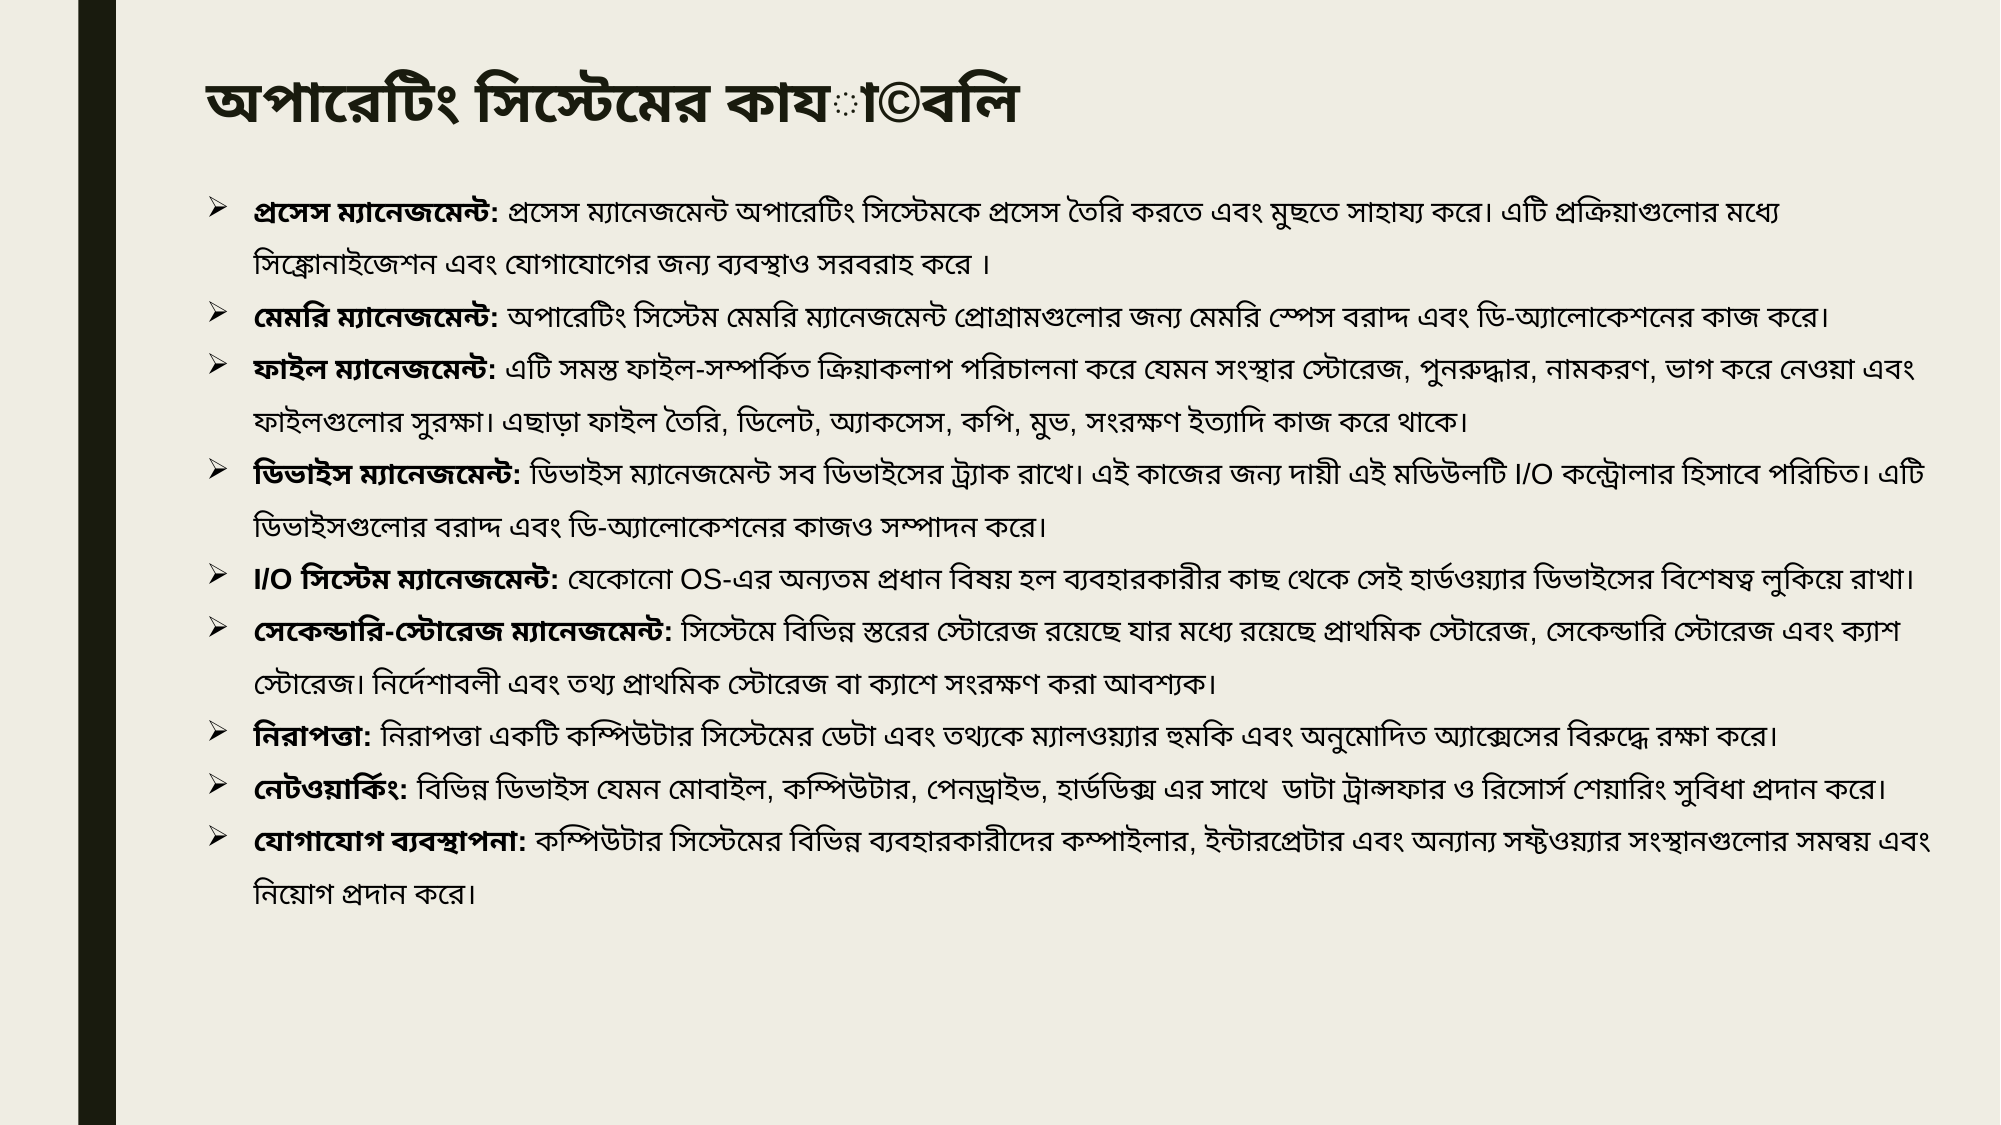

# অপারেটিং সিস্টেমের কাযা©বলি
প্রসেস ম্যানেজমেন্ট: প্রসেস ম্যানেজমেন্ট অপারেটিং সিস্টেমকে প্রসেস তৈরি করতে এবং মুছতে সাহায্য করে। এটি প্রক্রিয়াগুলোর মধ্যে সিঙ্ক্রোনাইজেশন এবং যোগাযোগের জন্য ব্যবস্থাও সরবরাহ করে ।
মেমরি ম্যানেজমেন্ট: অপারেটিং সিস্টেম মেমরি ম্যানেজমেন্ট প্রোগ্রামগুলোর জন্য মেমরি স্পেস বরাদ্দ এবং ডি-অ্যালোকেশনের কাজ করে।
ফাইল ম্যানেজমেন্ট: এটি সমস্ত ফাইল-সম্পর্কিত ক্রিয়াকলাপ পরিচালনা করে যেমন সংস্থার স্টোরেজ, পুনরুদ্ধার, নামকরণ, ভাগ করে নেওয়া এবং ফাইলগুলোর সুরক্ষা। এছাড়া ফাইল তৈরি, ডিলেট, অ্যাকসেস, কপি, মুভ, সংরক্ষণ ইত্যাদি কাজ করে থাকে।
ডিভাইস ম্যানেজমেন্ট: ডিভাইস ম্যানেজমেন্ট সব ডিভাইসের ট্র্যাক রাখে। এই কাজের জন্য দায়ী এই মডিউলটি I/O কন্ট্রোলার হিসাবে পরিচিত। এটি ডিভাইসগুলোর বরাদ্দ এবং ডি-অ্যালোকেশনের কাজও সম্পাদন করে।
I/O সিস্টেম ম্যানেজমেন্ট: যেকোনো OS-এর অন্যতম প্রধান বিষয় হল ব্যবহারকারীর কাছ থেকে সেই হার্ডওয়্যার ডিভাইসের বিশেষত্ব লুকিয়ে রাখা।
সেকেন্ডারি-স্টোরেজ ম্যানেজমেন্ট: সিস্টেমে বিভিন্ন স্তরের স্টোরেজ রয়েছে যার মধ্যে রয়েছে প্রাথমিক স্টোরেজ, সেকেন্ডারি স্টোরেজ এবং ক্যাশ স্টোরেজ। নির্দেশাবলী এবং তথ্য প্রাথমিক স্টোরেজ বা ক্যাশে সংরক্ষণ করা আবশ্যক।
নিরাপত্তা: নিরাপত্তা একটি কম্পিউটার সিস্টেমের ডেটা এবং তথ্যকে ম্যালওয়্যার হুমকি এবং অনুমোদিত অ্যাক্সেসের বিরুদ্ধে রক্ষা করে।
নেটওয়ার্কিং: বিভিন্ন ডিভাইস যেমন মোবাইল, কম্পিউটার, পেনড্রাইভ, হার্ডডিক্স এর সাথে  ডাটা ট্রান্সফার ও রিসোর্স শেয়ারিং সুবিধা প্রদান করে।
যোগাযোগ ব্যবস্থাপনা: কম্পিউটার সিস্টেমের বিভিন্ন ব্যবহারকারীদের কম্পাইলার, ইন্টারপ্রেটার এবং অন্যান্য সফ্টওয়্যার সংস্থানগুলোর সমন্বয় এবং নিয়োগ প্রদান করে।